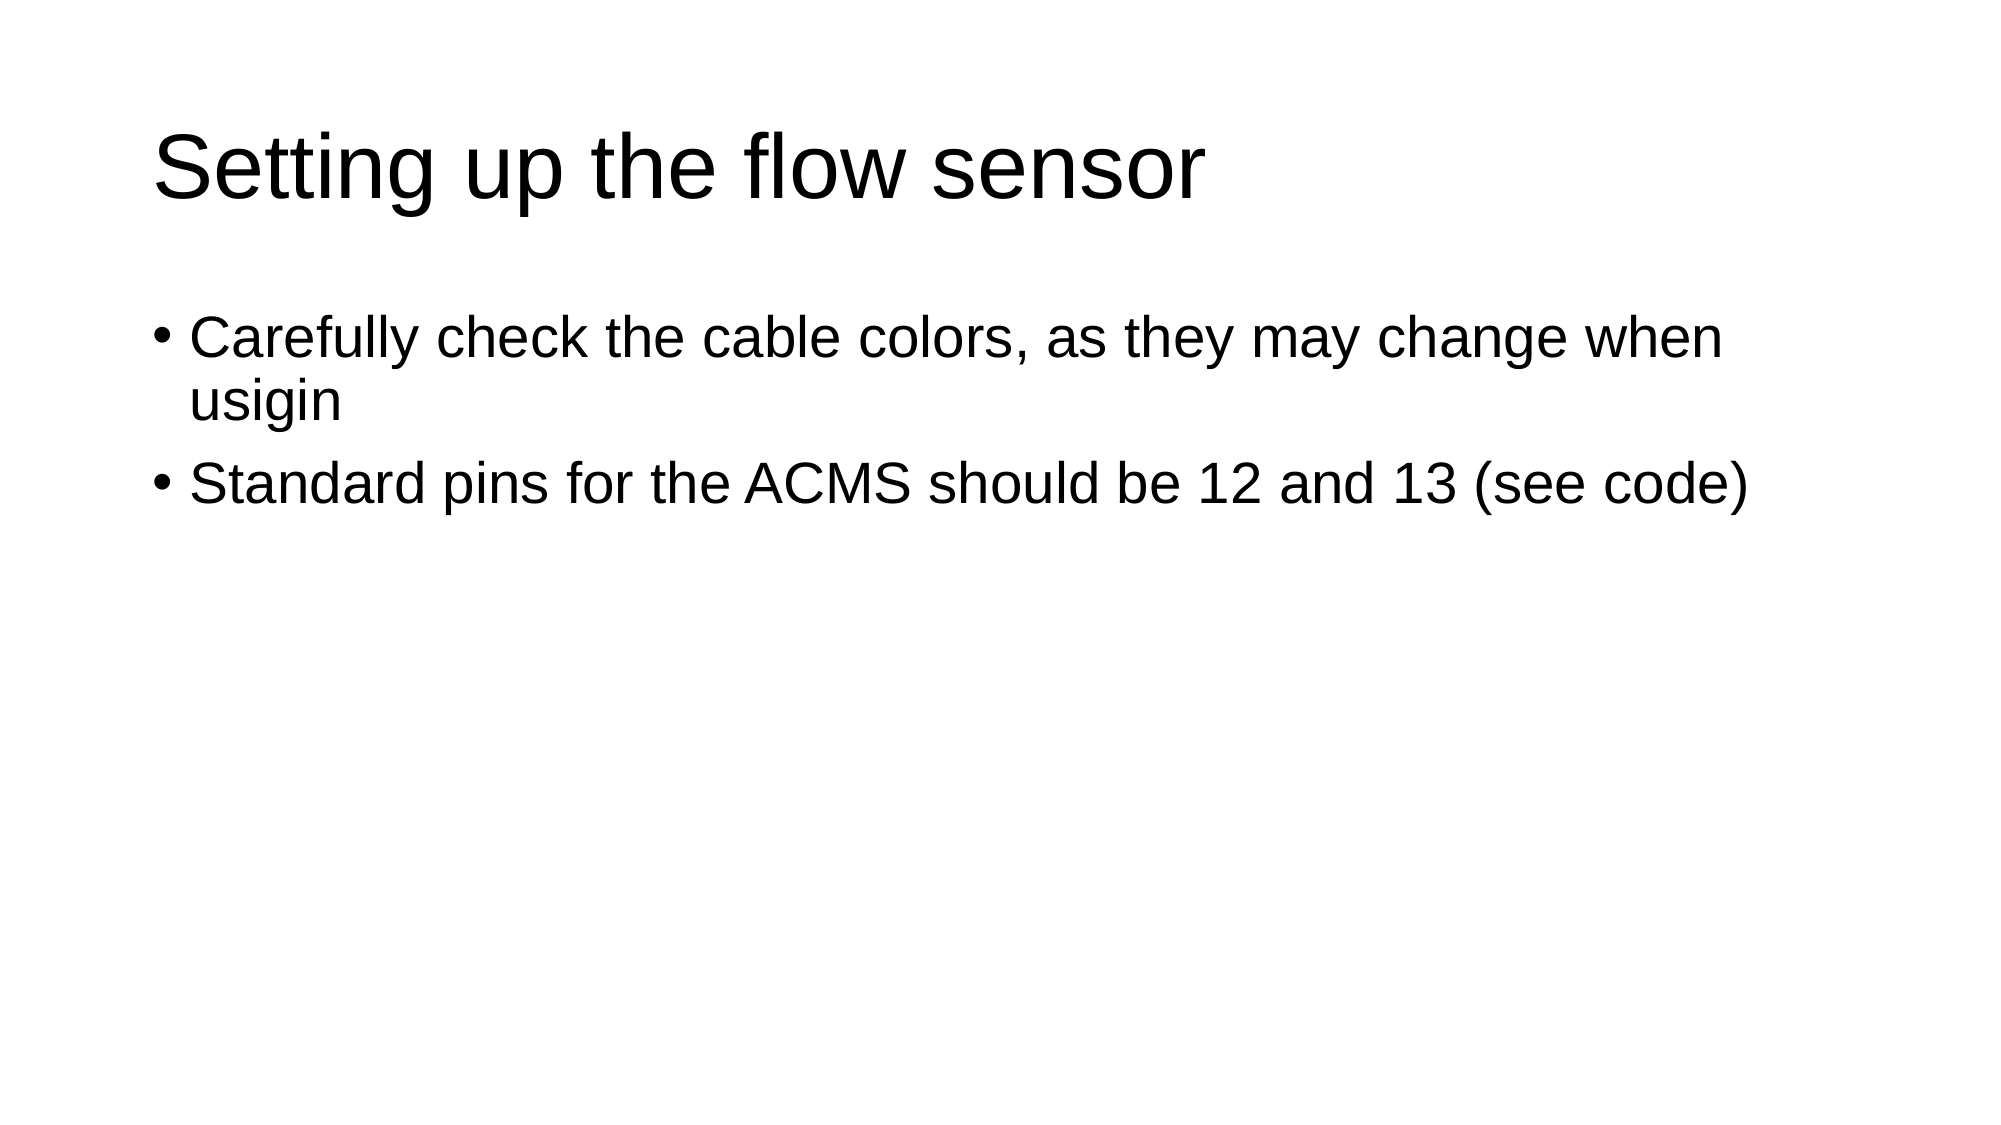

# Setting up the flow sensor
Carefully check the cable colors, as they may change when usigin
Standard pins for the ACMS should be 12 and 13 (see code)